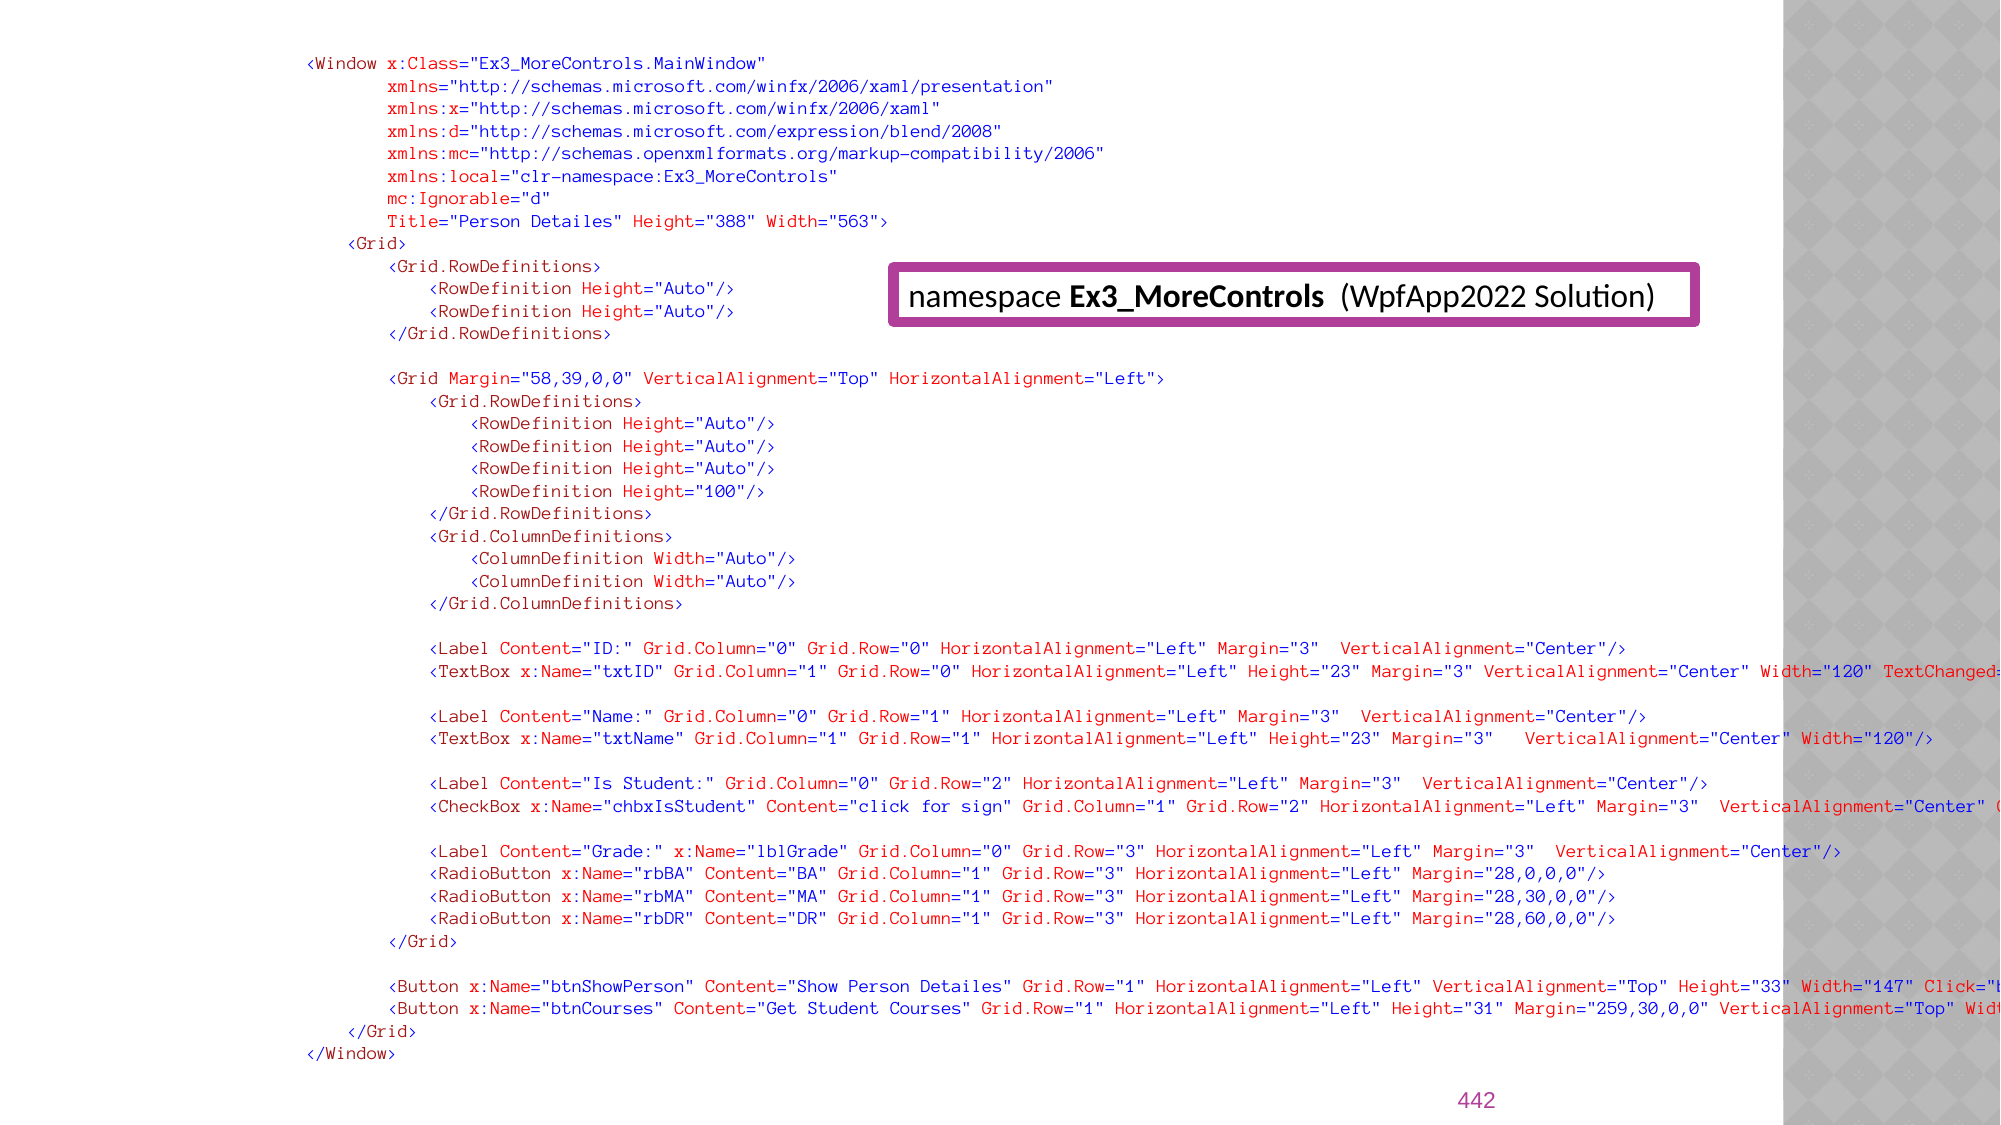

<Window x:Class="Ex3_MoreControls.MainWindow"
        xmlns="http://schemas.microsoft.com/winfx/2006/xaml/presentation"
        xmlns:x="http://schemas.microsoft.com/winfx/2006/xaml"
        xmlns:d="http://schemas.microsoft.com/expression/blend/2008"
        xmlns:mc="http://schemas.openxmlformats.org/markup-compatibility/2006"
        xmlns:local="clr-namespace:Ex3_MoreControls"
        mc:Ignorable="d"
        Title="Person Detailes" Height="388" Width="563">
    <Grid>
        <Grid.RowDefinitions>
            <RowDefinition Height="Auto"/>
            <RowDefinition Height="Auto"/>
        </Grid.RowDefinitions>

        <Grid Margin="58,39,0,0" VerticalAlignment="Top" HorizontalAlignment="Left">
            <Grid.RowDefinitions>
                <RowDefinition Height="Auto"/>
                <RowDefinition Height="Auto"/>
                <RowDefinition Height="Auto"/>
                <RowDefinition Height="100"/>
            </Grid.RowDefinitions>
            <Grid.ColumnDefinitions>
                <ColumnDefinition Width="Auto"/>
                <ColumnDefinition Width="Auto"/>
            </Grid.ColumnDefinitions>

            <Label Content="ID:" Grid.Column="0" Grid.Row="0" HorizontalAlignment="Left" Margin="3"  VerticalAlignment="Center"/>
            <TextBox x:Name="txtID" Grid.Column="1" Grid.Row="0" HorizontalAlignment="Left" Height="23" Margin="3" VerticalAlignment="Center" Width="120" TextChanged="txtID_TextChanged"/>

            <Label Content="Name:" Grid.Column="0" Grid.Row="1" HorizontalAlignment="Left" Margin="3"  VerticalAlignment="Center"/>
            <TextBox x:Name="txtName" Grid.Column="1" Grid.Row="1" HorizontalAlignment="Left" Height="23" Margin="3"   VerticalAlignment="Center" Width="120"/>

            <Label Content="Is Student:" Grid.Column="0" Grid.Row="2" HorizontalAlignment="Left" Margin="3"  VerticalAlignment="Center"/>
            <CheckBox x:Name="chbxIsStudent" Content="click for sign" Grid.Column="1" Grid.Row="2" HorizontalAlignment="Left" Margin="3"  VerticalAlignment="Center" Checked="chbxIsStudent_Checked" Unchecked="chbxIsStudent_Unchecked"/>

            <Label Content="Grade:" x:Name="lblGrade" Grid.Column="0" Grid.Row="3" HorizontalAlignment="Left" Margin="3"  VerticalAlignment="Center"/>
            <RadioButton x:Name="rbBA" Content="BA" Grid.Column="1" Grid.Row="3" HorizontalAlignment="Left" Margin="28,0,0,0"/>
            <RadioButton x:Name="rbMA" Content="MA" Grid.Column="1" Grid.Row="3" HorizontalAlignment="Left" Margin="28,30,0,0"/>
            <RadioButton x:Name="rbDR" Content="DR" Grid.Column="1" Grid.Row="3" HorizontalAlignment="Left" Margin="28,60,0,0"/>
        </Grid>

        <Button x:Name="btnShowPerson" Content="Show Person Detailes" Grid.Row="1" HorizontalAlignment="Left" VerticalAlignment="Top" Height="33" Width="147" Click="btnShowPerson_Click" Margin="82,28,0,0"/>
        <Button x:Name="btnCourses" Content="Get Student Courses" Grid.Row="1" HorizontalAlignment="Left" Height="31" Margin="259,30,0,0" VerticalAlignment="Top" Width="149"/>
    </Grid>
</Window>
namespace Ex3_MoreControls  (WpfApp2022 Solution)
442